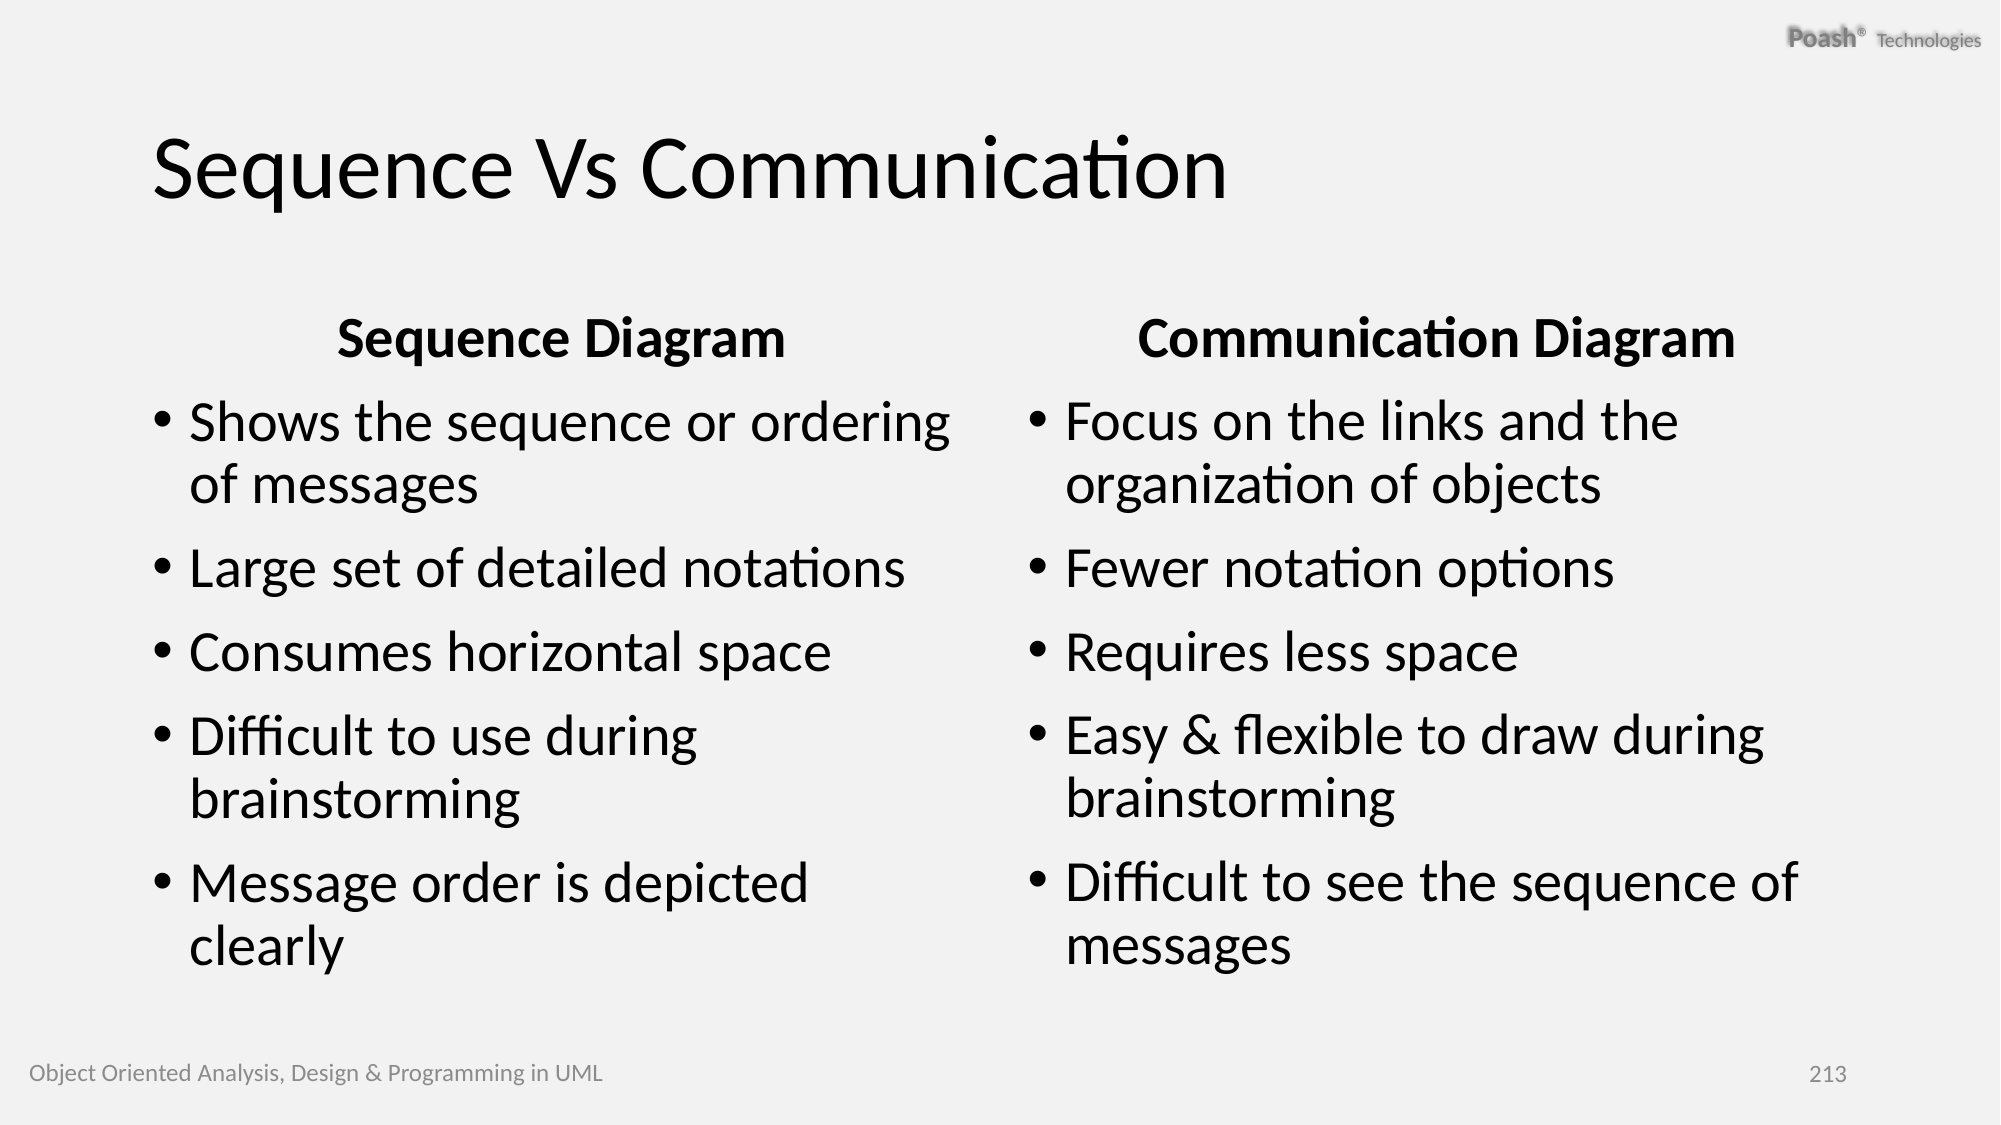

# Sequence Vs Communication
Sequence Diagram
Shows the sequence or ordering of messages
Large set of detailed notations
Consumes horizontal space
Difficult to use during brainstorming
Message order is depicted clearly
Communication Diagram
Focus on the links and the organization of objects
Fewer notation options
Requires less space
Easy & flexible to draw during brainstorming
Difficult to see the sequence of messages
Object Oriented Analysis, Design & Programming in UML
213